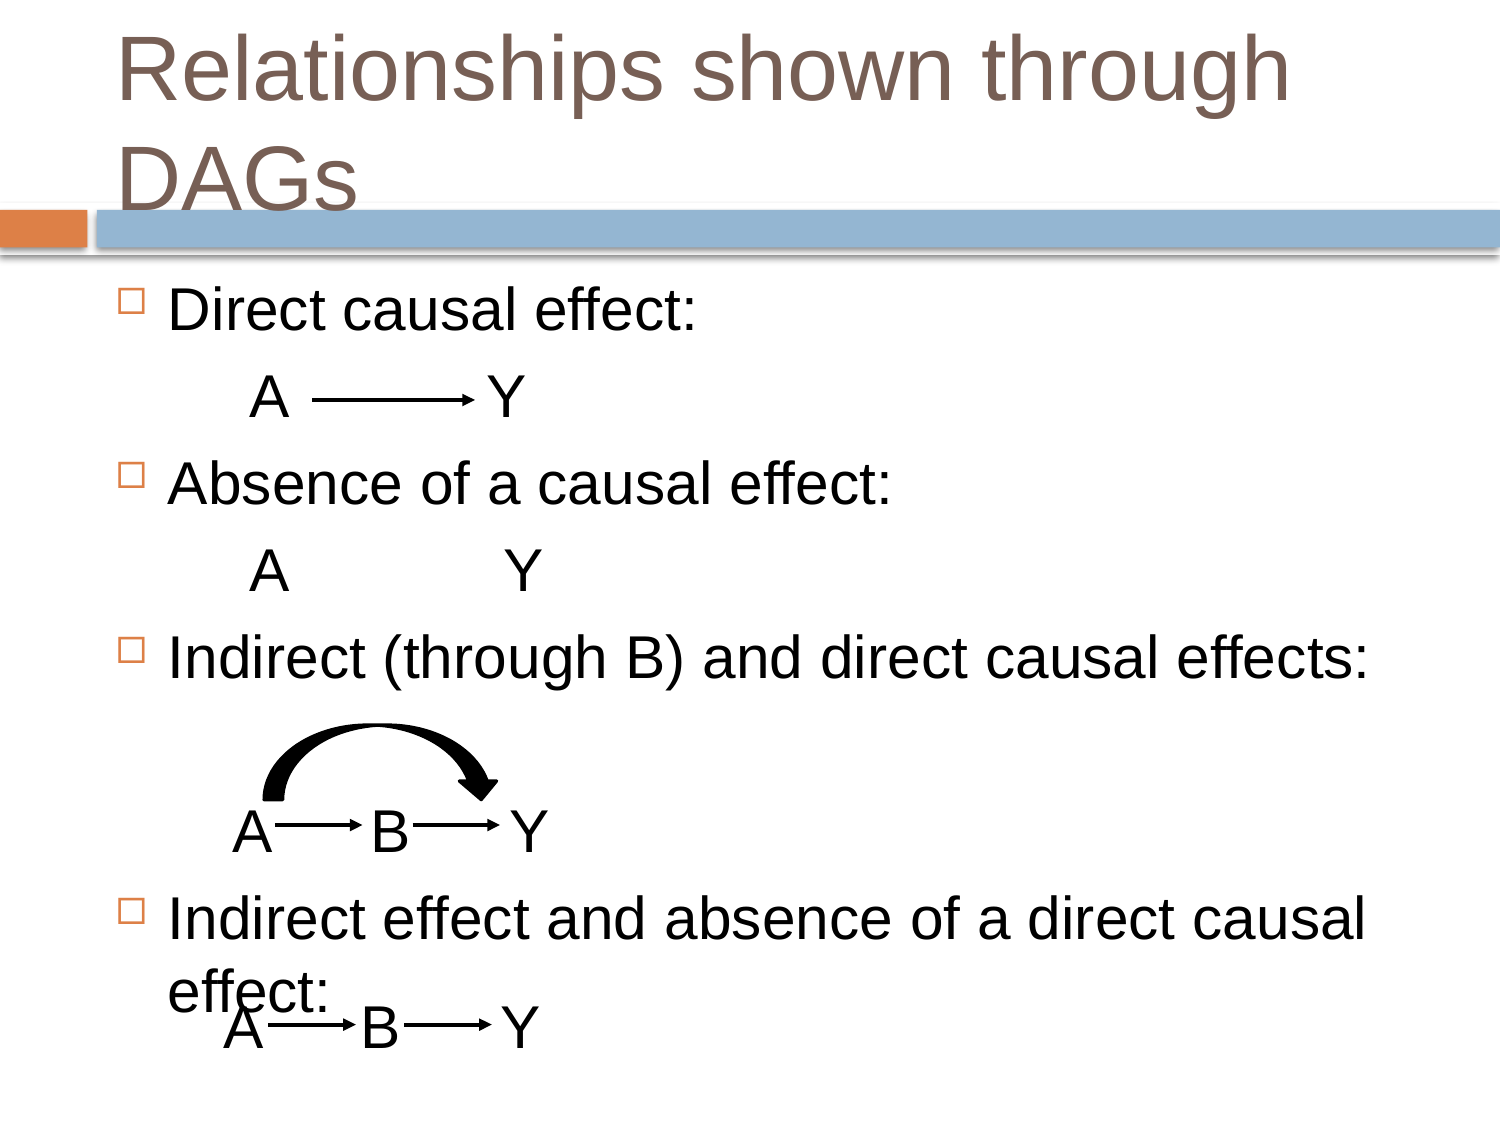

# Relationships shown through DAGs
Direct causal effect:
        A            Y
Absence of a causal effect:
        A             Y
Indirect (through B) and direct causal effects:

       A      B      Y
Indirect effect and absence of a direct causal effect:

A      B      Y